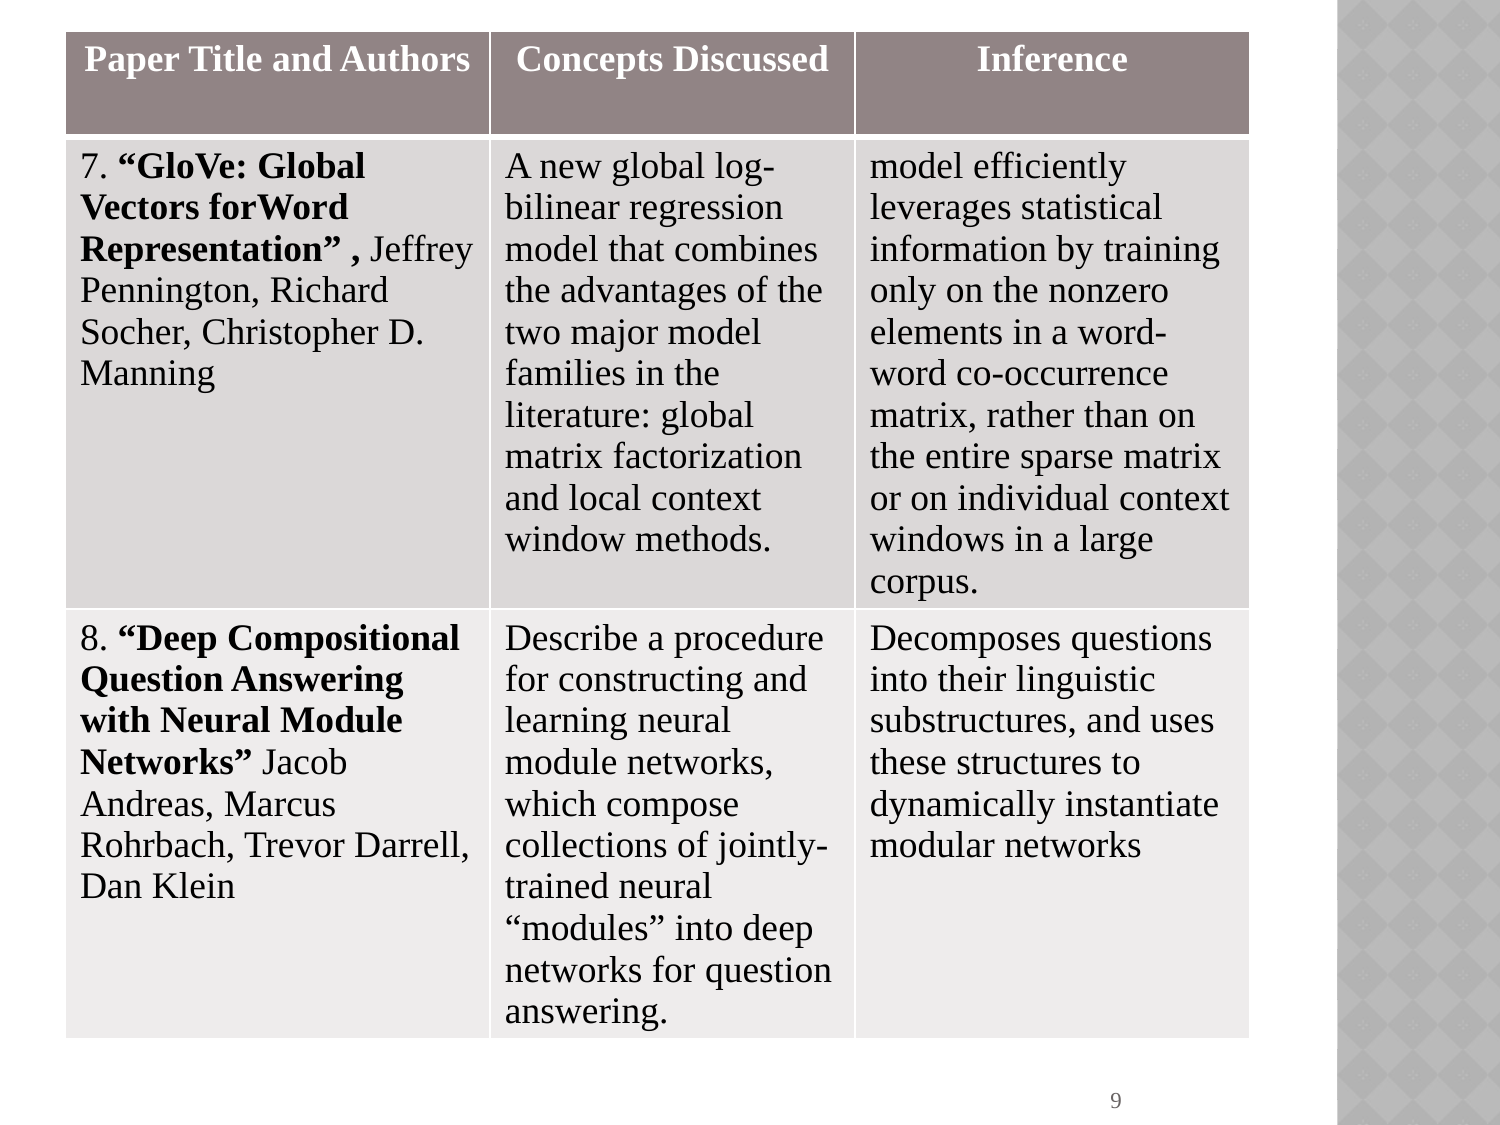

| Paper Title and Authors | Concepts Discussed | Inference |
| --- | --- | --- |
| 7. “GloVe: Global Vectors forWord Representation” , Jeffrey Pennington, Richard Socher, Christopher D. Manning | A new global log-bilinear regression model that combines the advantages of the two major model families in the literature: global matrix factorization and local context window methods. | model efficiently leverages statistical information by training only on the nonzero elements in a word-word co-occurrence matrix, rather than on the entire sparse matrix or on individual context windows in a large corpus. |
| 8. “Deep Compositional Question Answering with Neural Module Networks” Jacob Andreas, Marcus Rohrbach, Trevor Darrell, Dan Klein | Describe a procedure for constructing and learning neural module networks, which compose collections of jointly-trained neural “modules” into deep networks for question answering. | Decomposes questions into their linguistic substructures, and uses these structures to dynamically instantiate modular networks |
9